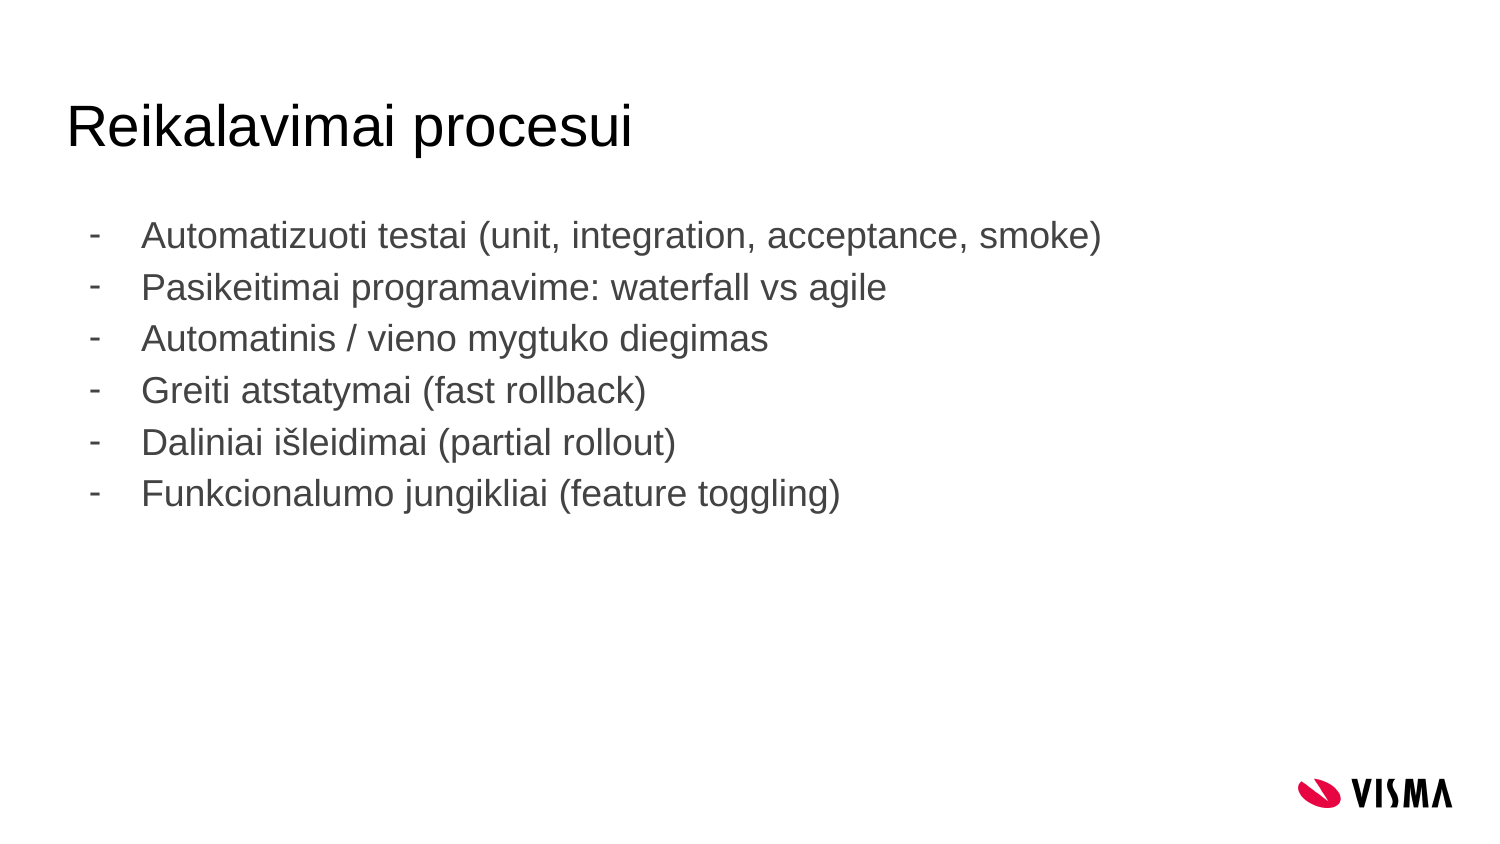

# Reikalavimai procesui
Automatizuoti testai (unit, integration, acceptance, smoke)
Pasikeitimai programavime: waterfall vs agile
Automatinis / vieno mygtuko diegimas
Greiti atstatymai (fast rollback)
Daliniai išleidimai (partial rollout)
Funkcionalumo jungikliai (feature toggling)